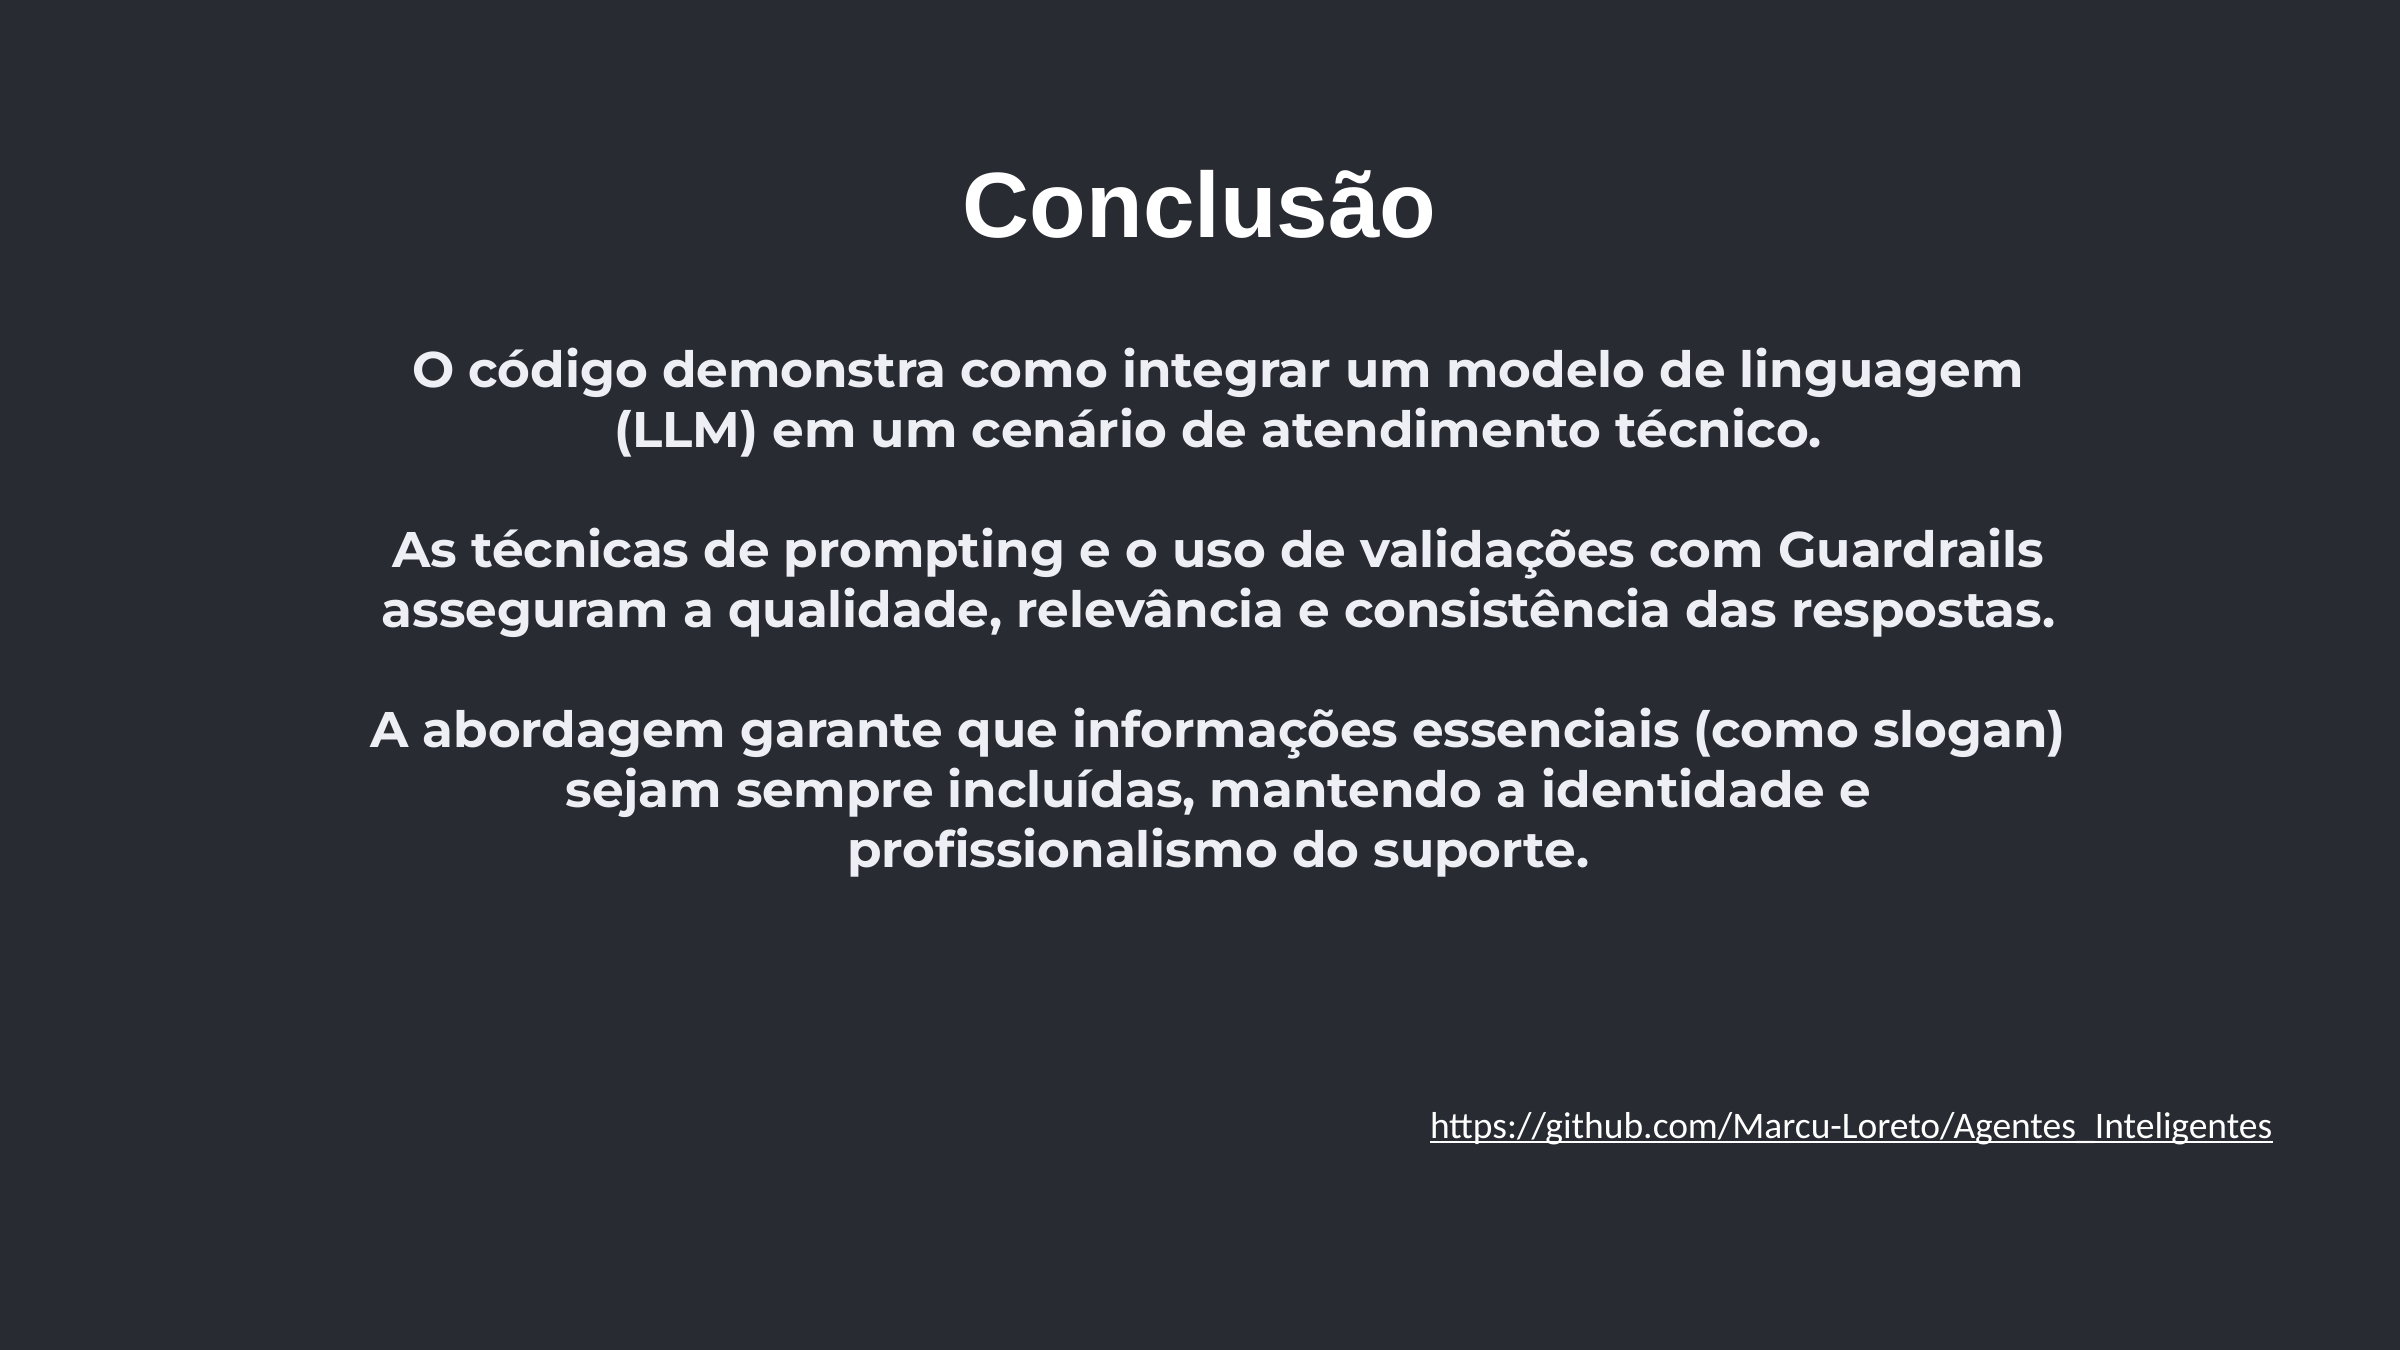

Conclusão
O código demonstra como integrar um modelo de linguagem (LLM) em um cenário de atendimento técnico.

As técnicas de prompting e o uso de validações com Guardrails asseguram a qualidade, relevância e consistência das respostas.

A abordagem garante que informações essenciais (como slogan) sejam sempre incluídas, mantendo a identidade e profissionalismo do suporte.
https://github.com/Marcu-Loreto/Agentes_Inteligentes